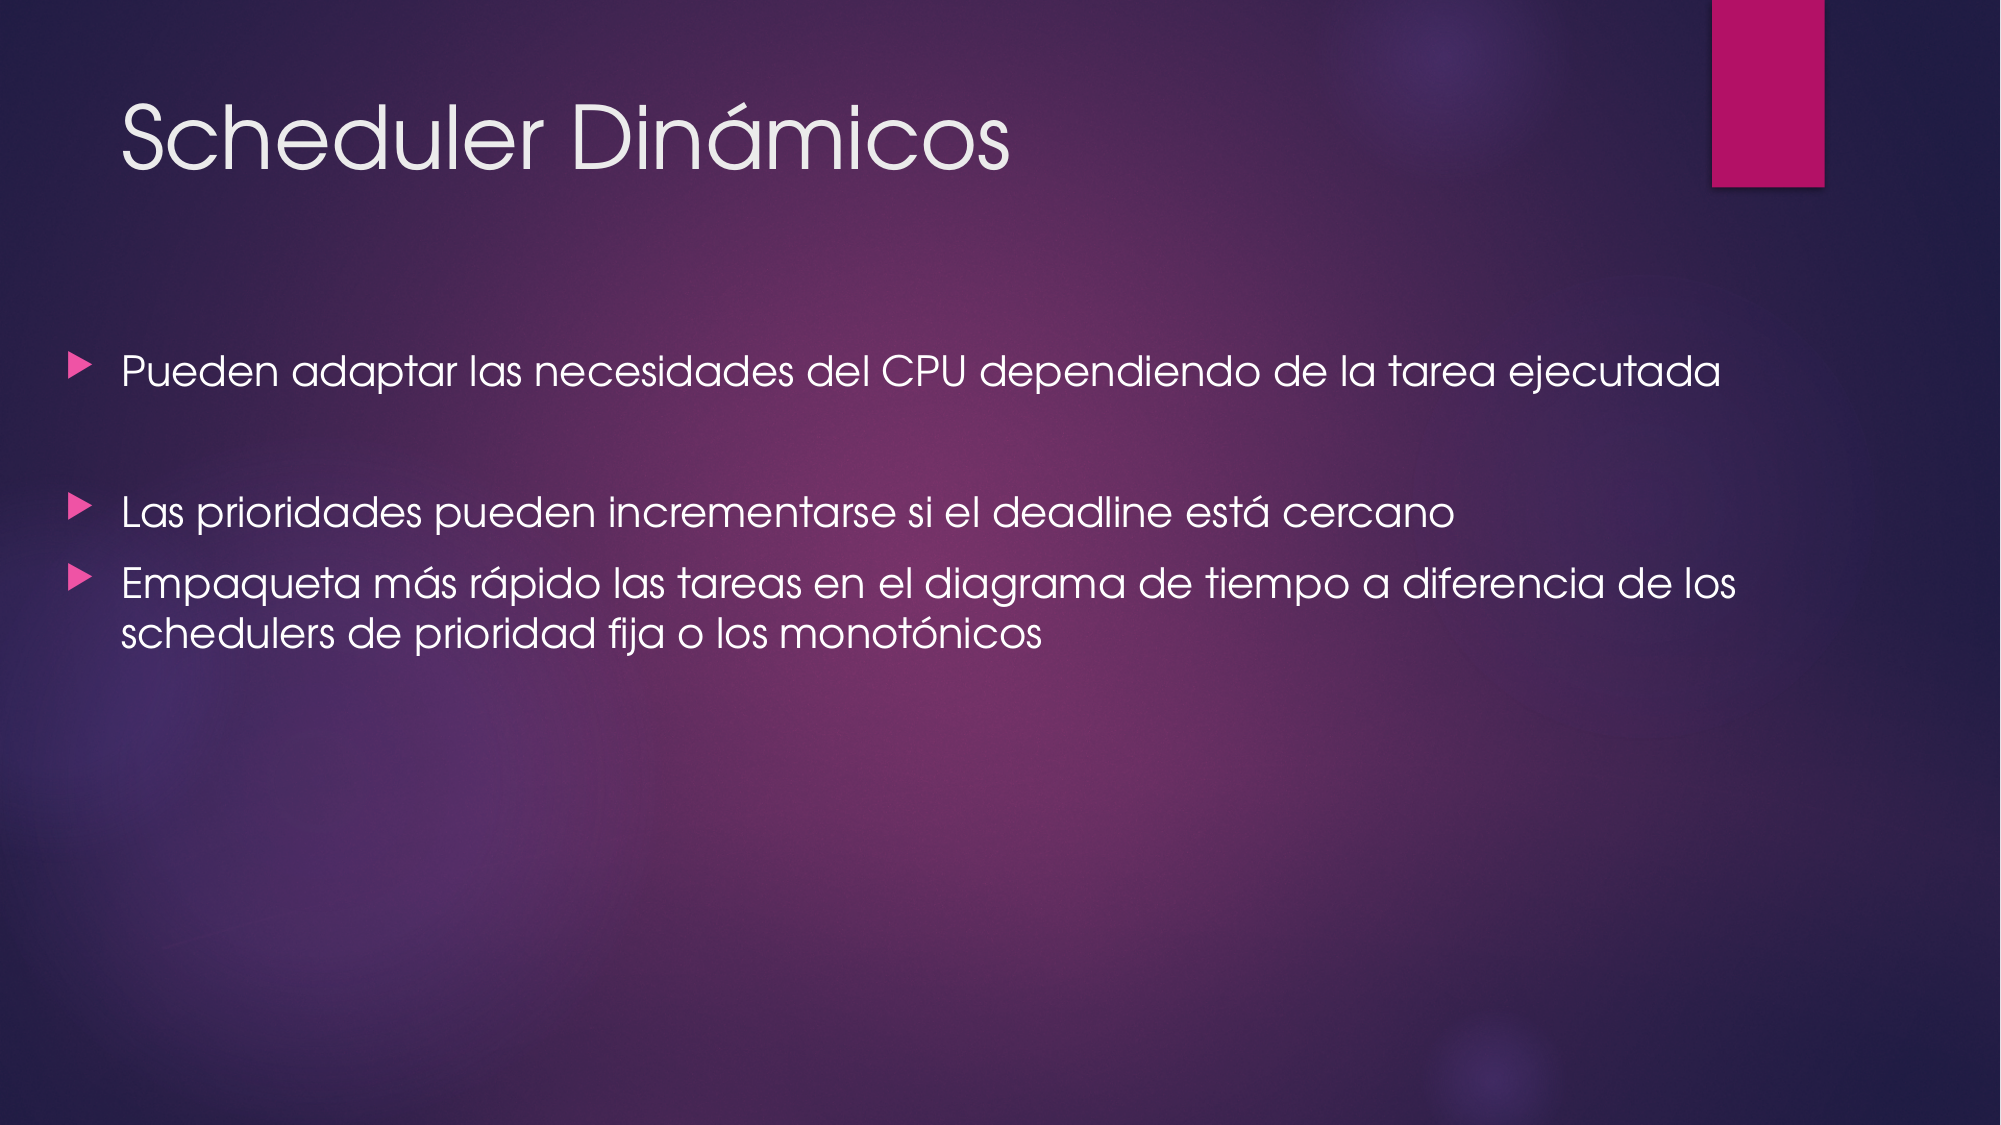

# Scheduler Dinámicos
Pueden adaptar las necesidades del CPU dependiendo de la tarea ejecutada

Las prioridades pueden incrementarse si el deadline está cercano
Empaqueta más rápido las tareas en el diagrama de tiempo a diferencia de los schedulers de prioridad fija o los monotónicos